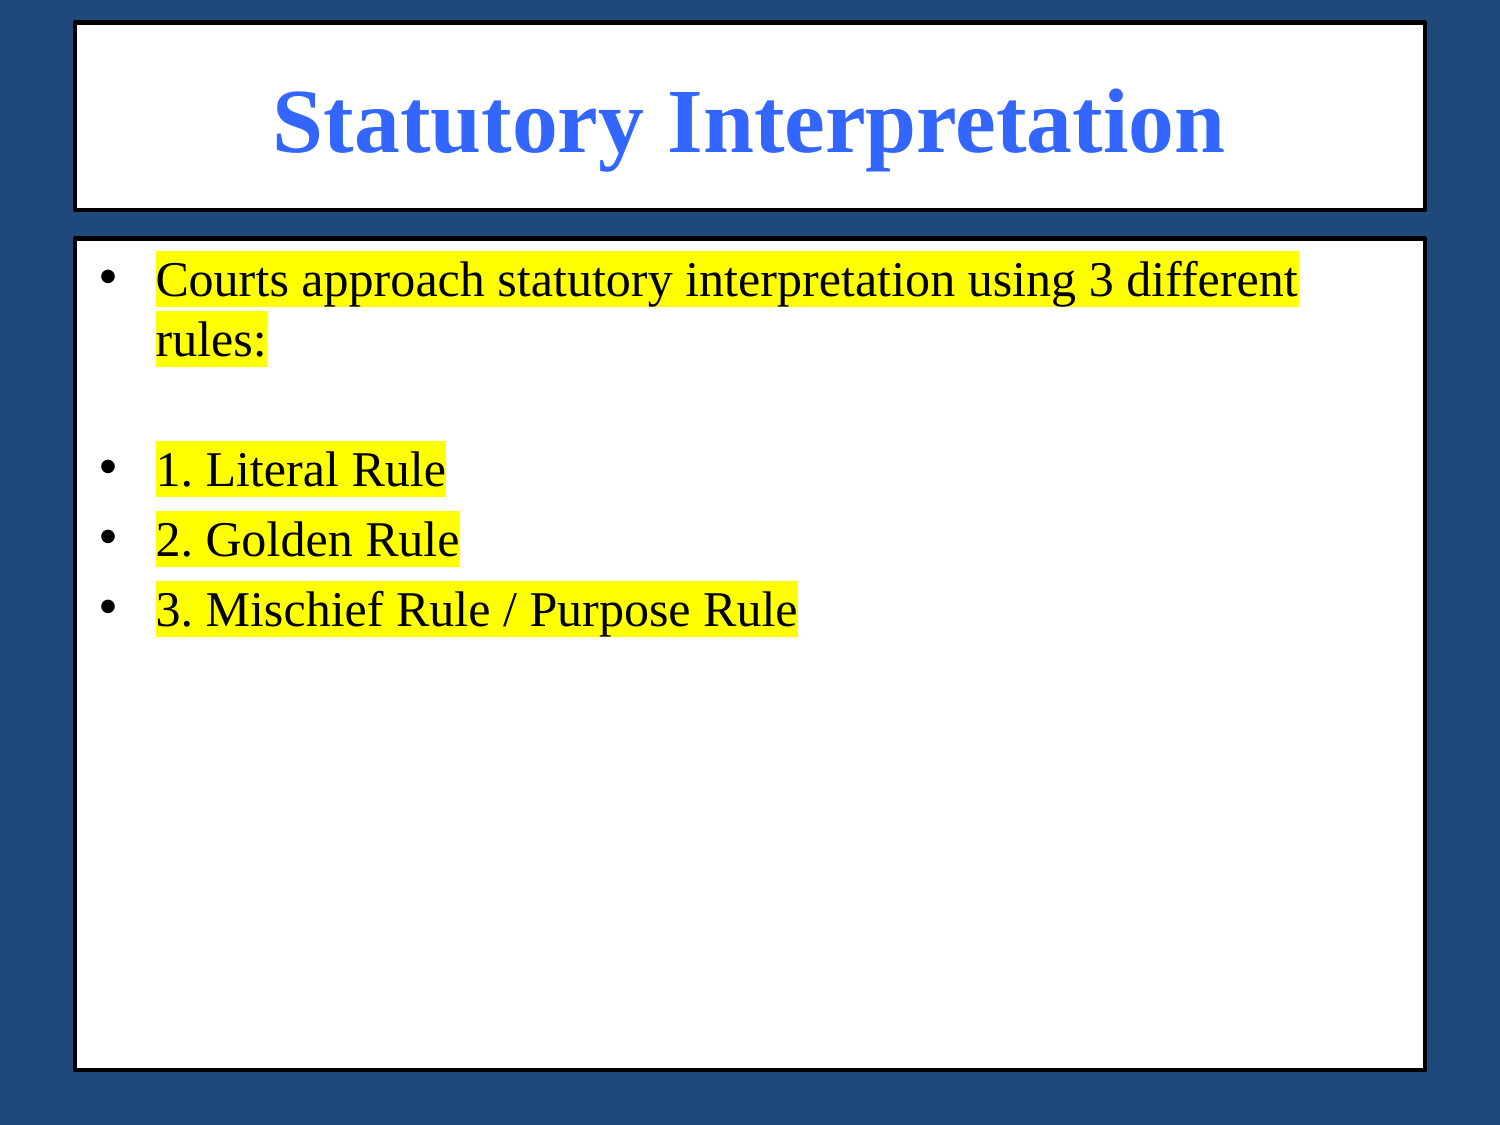

# Statutory Interpretation
Courts approach statutory interpretation using 3 different rules:
1. Literal Rule
2. Golden Rule
3. Mischief Rule / Purpose Rule